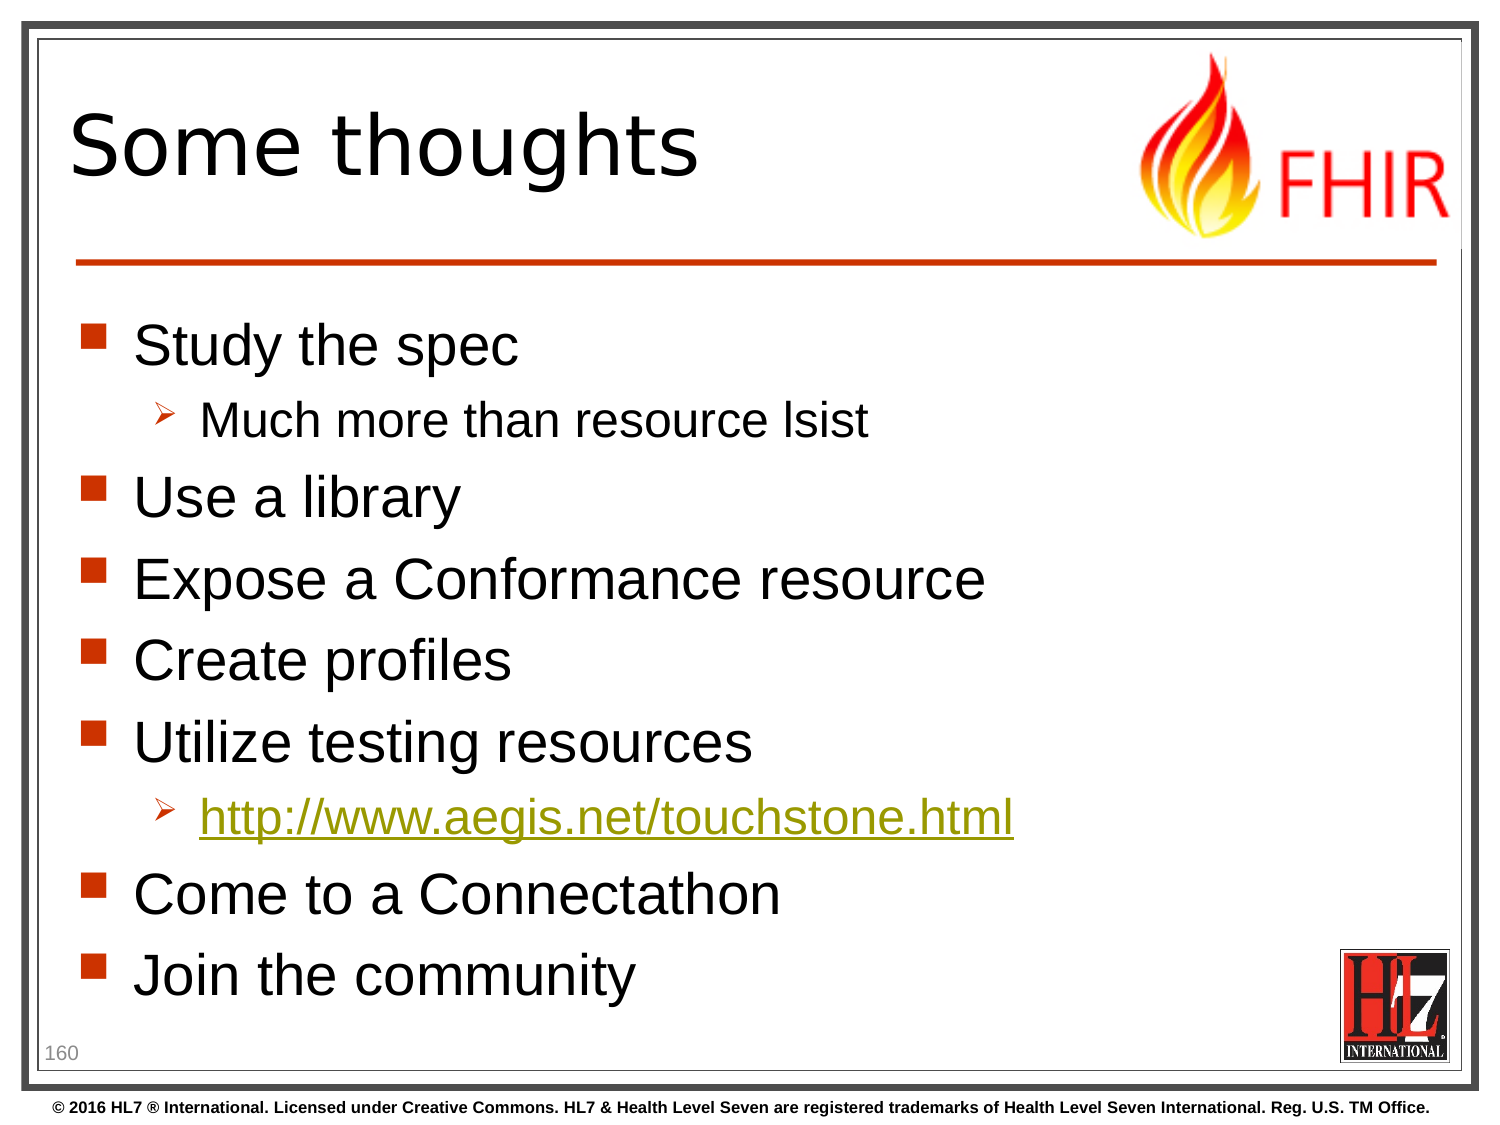

# Some thoughts
Study the spec
Much more than resource lsist
Use a library
Expose a Conformance resource
Create profiles
Utilize testing resources
http://www.aegis.net/touchstone.html
Come to a Connectathon
Join the community
160